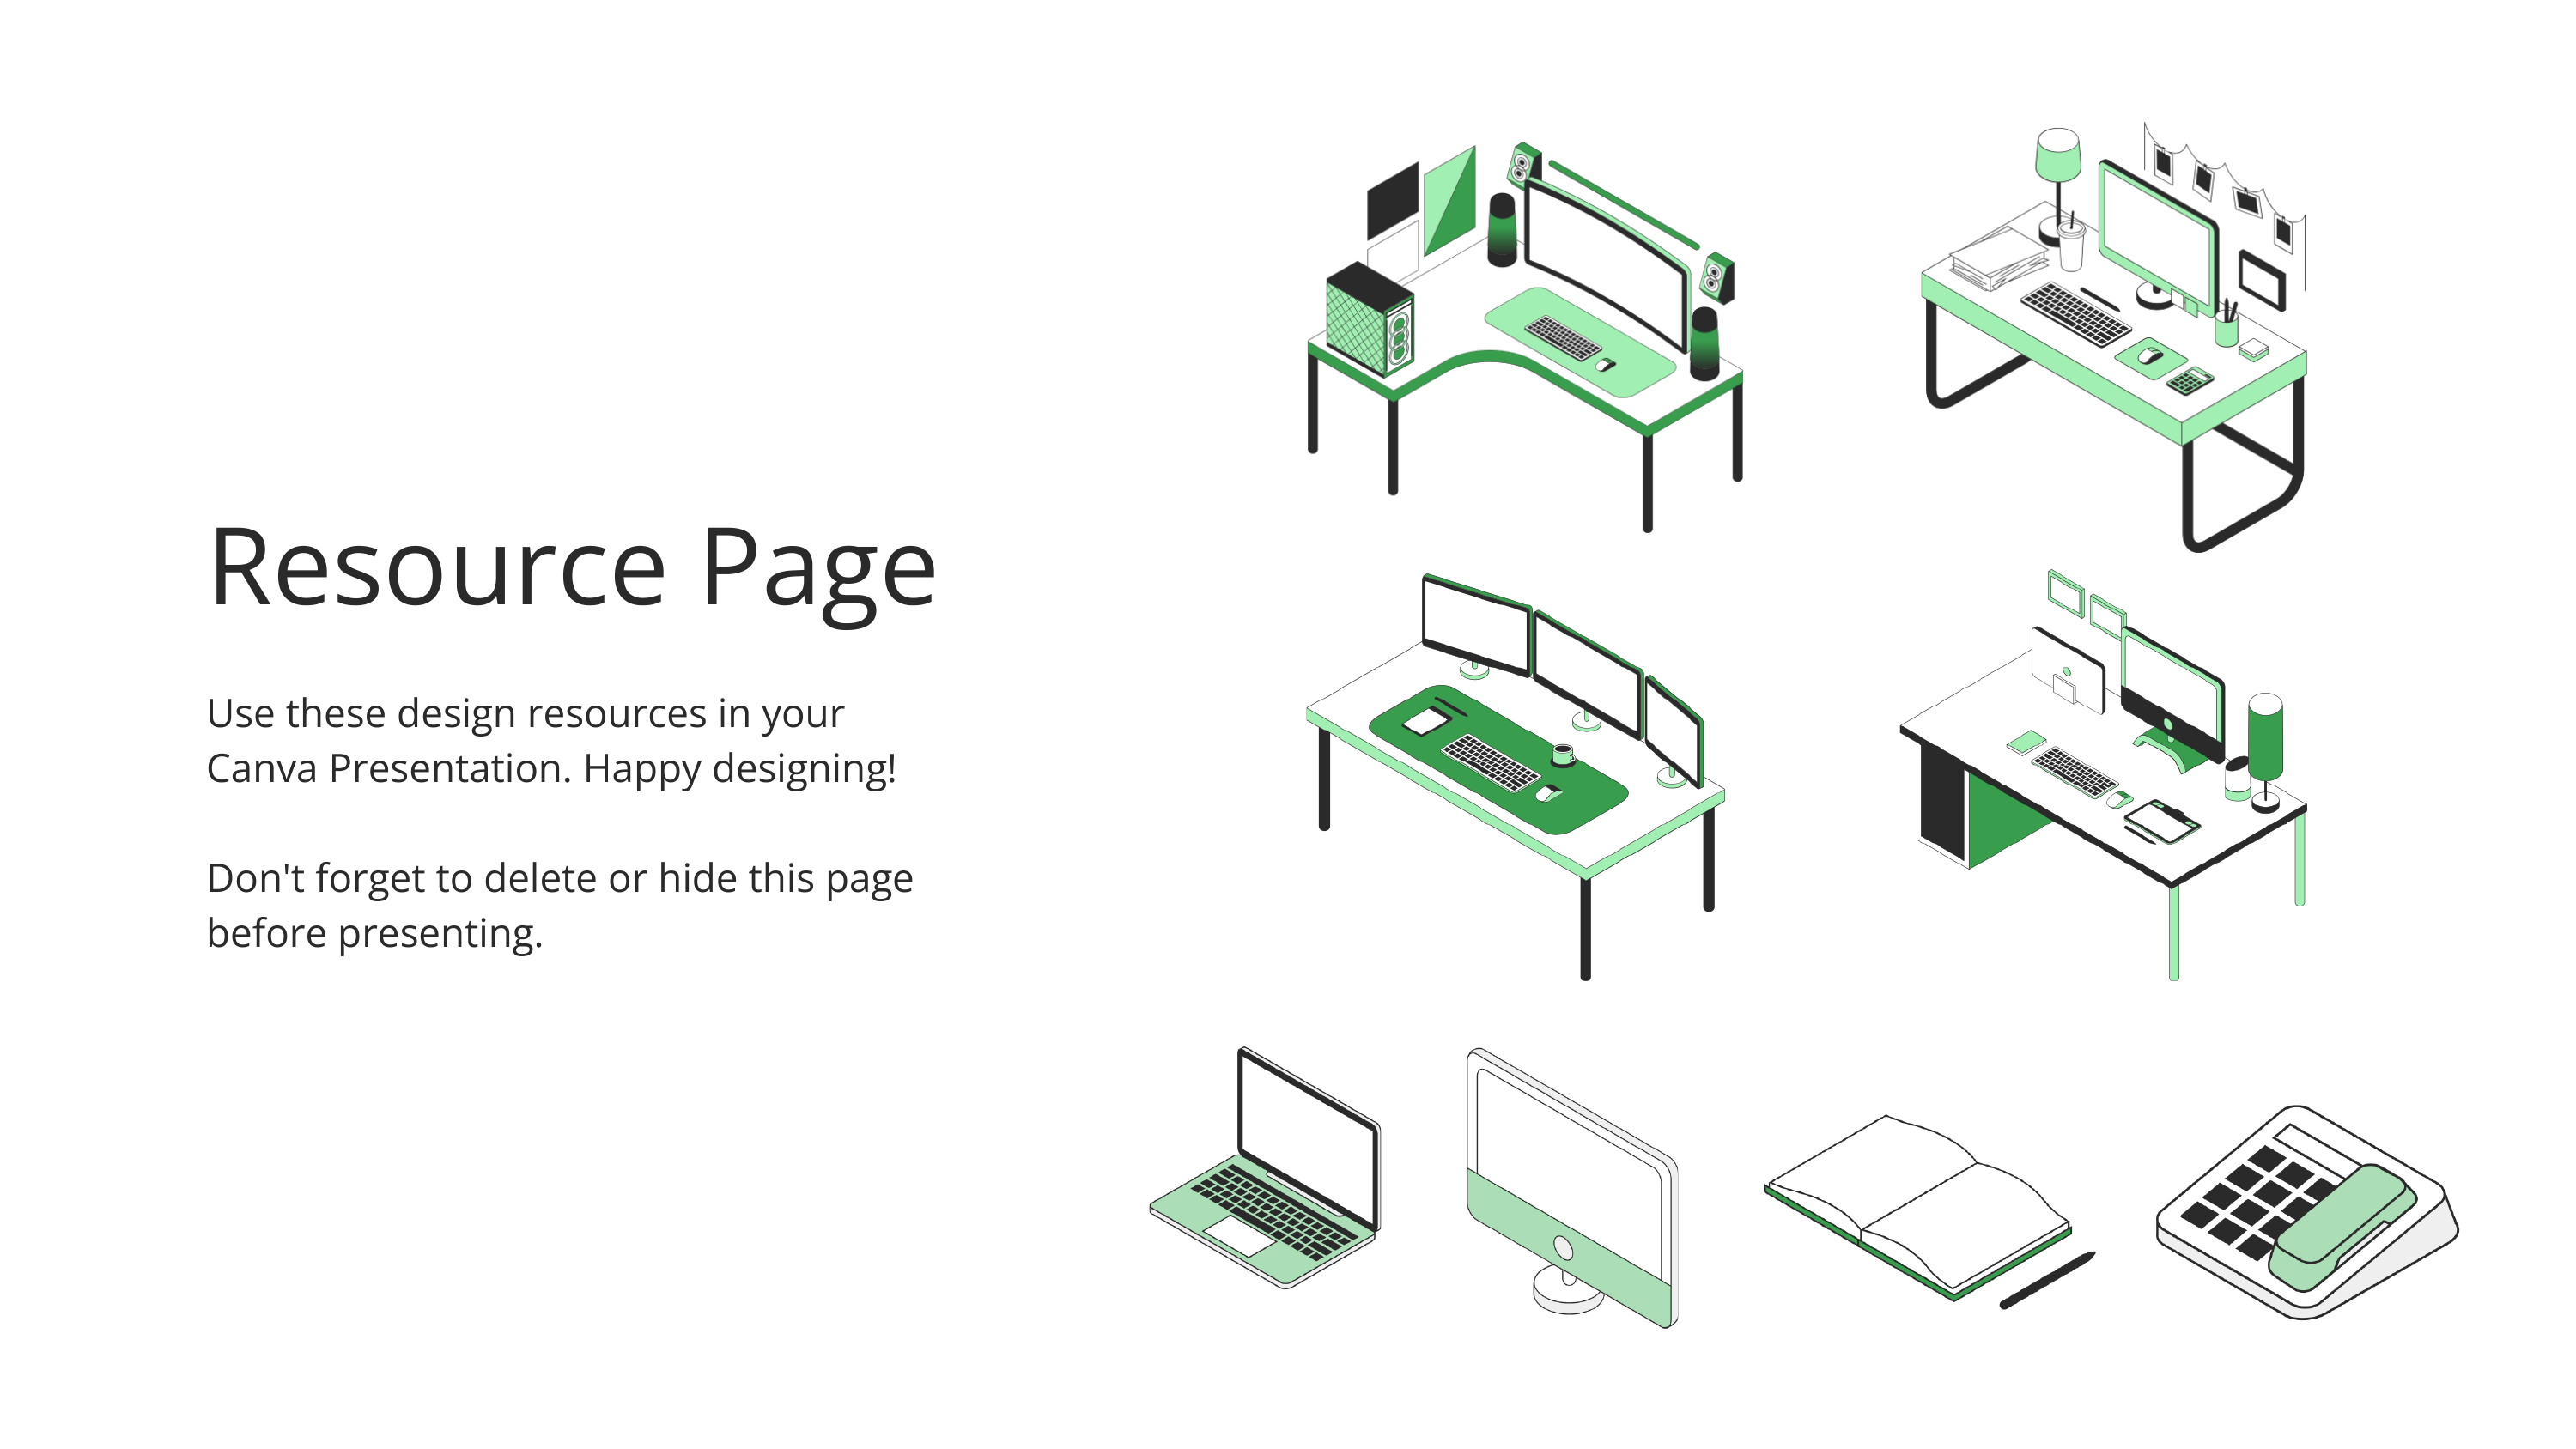

Resource Page
Use these design resources in your
Canva Presentation. Happy designing!

Don't forget to delete or hide this page before presenting.